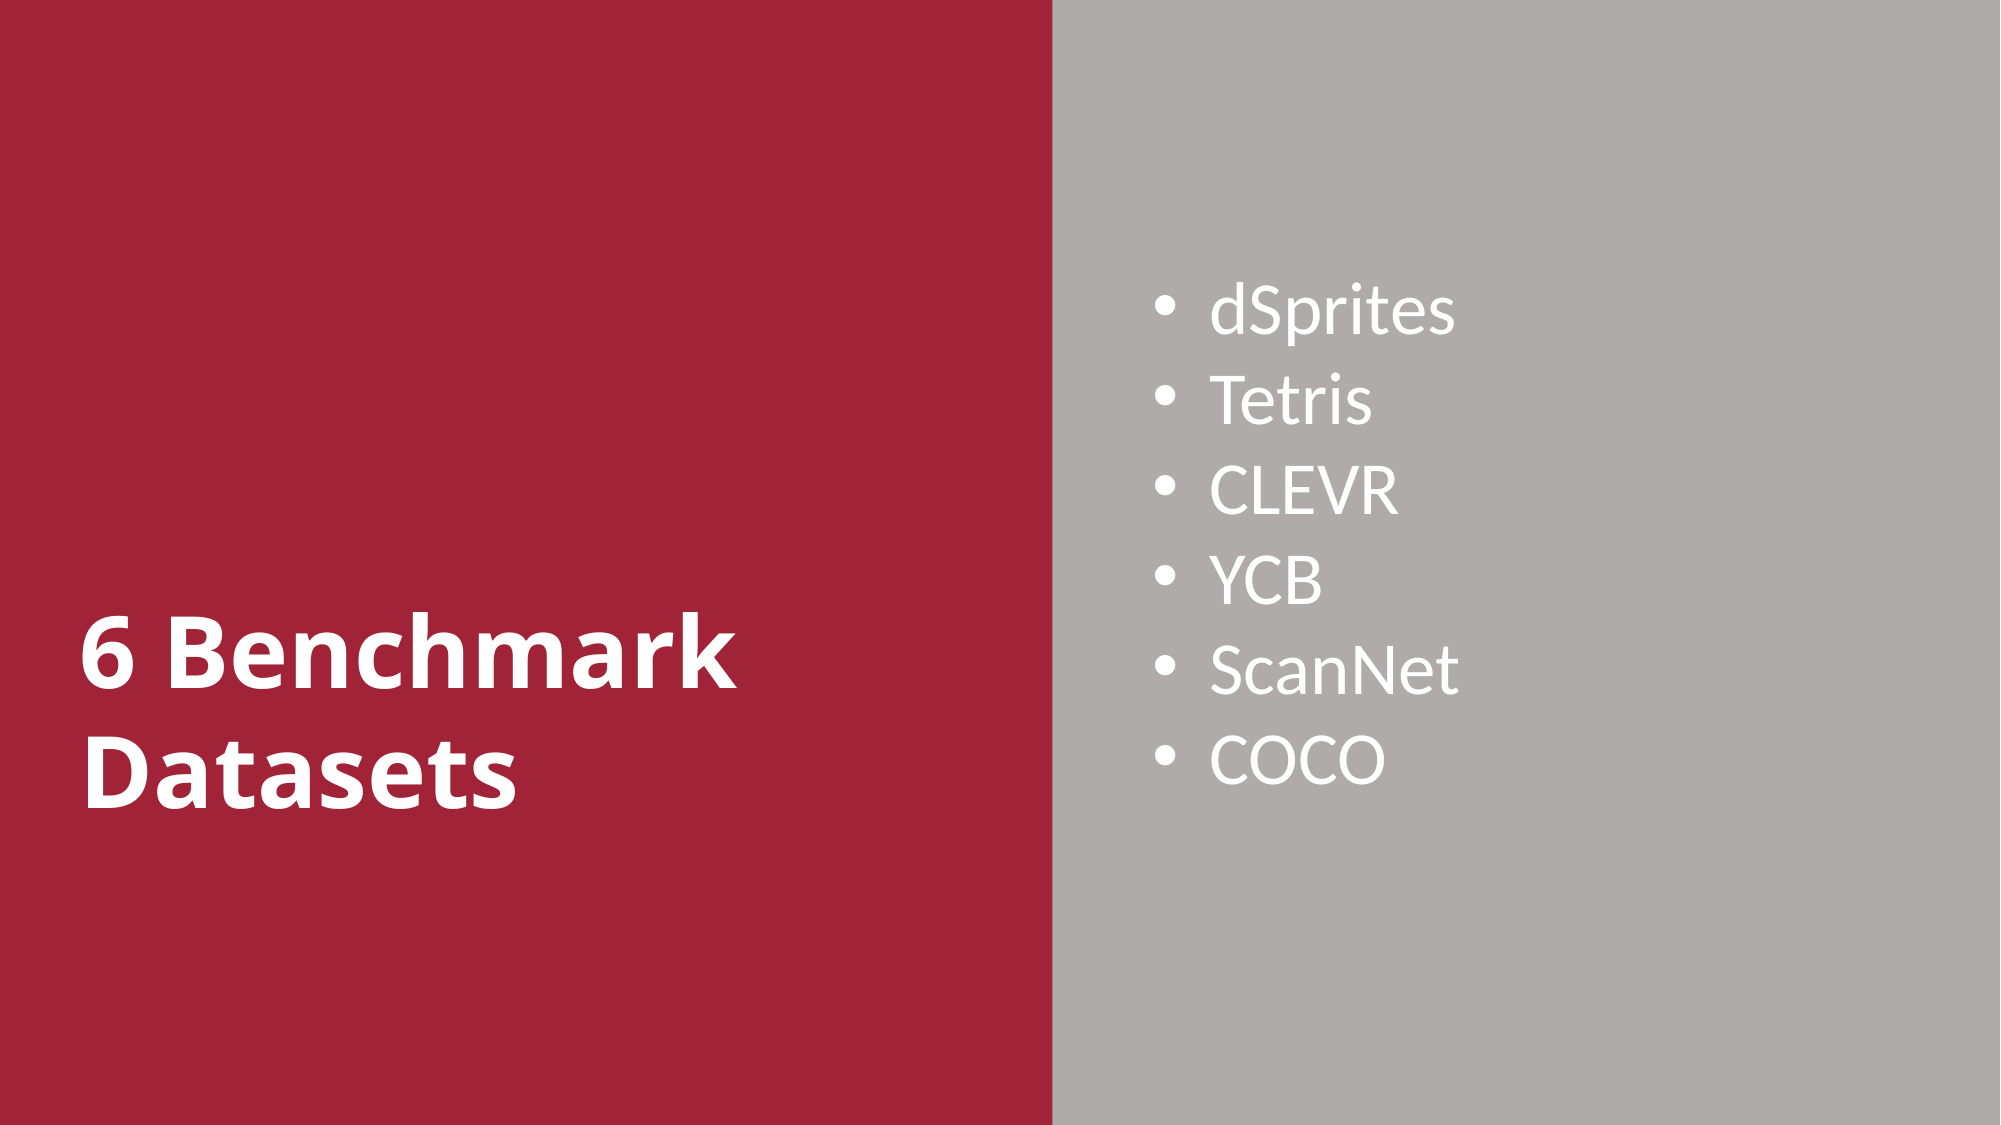

dSprites
Tetris
CLEVR
YCB
ScanNet
COCO
6 Benchmark Datasets